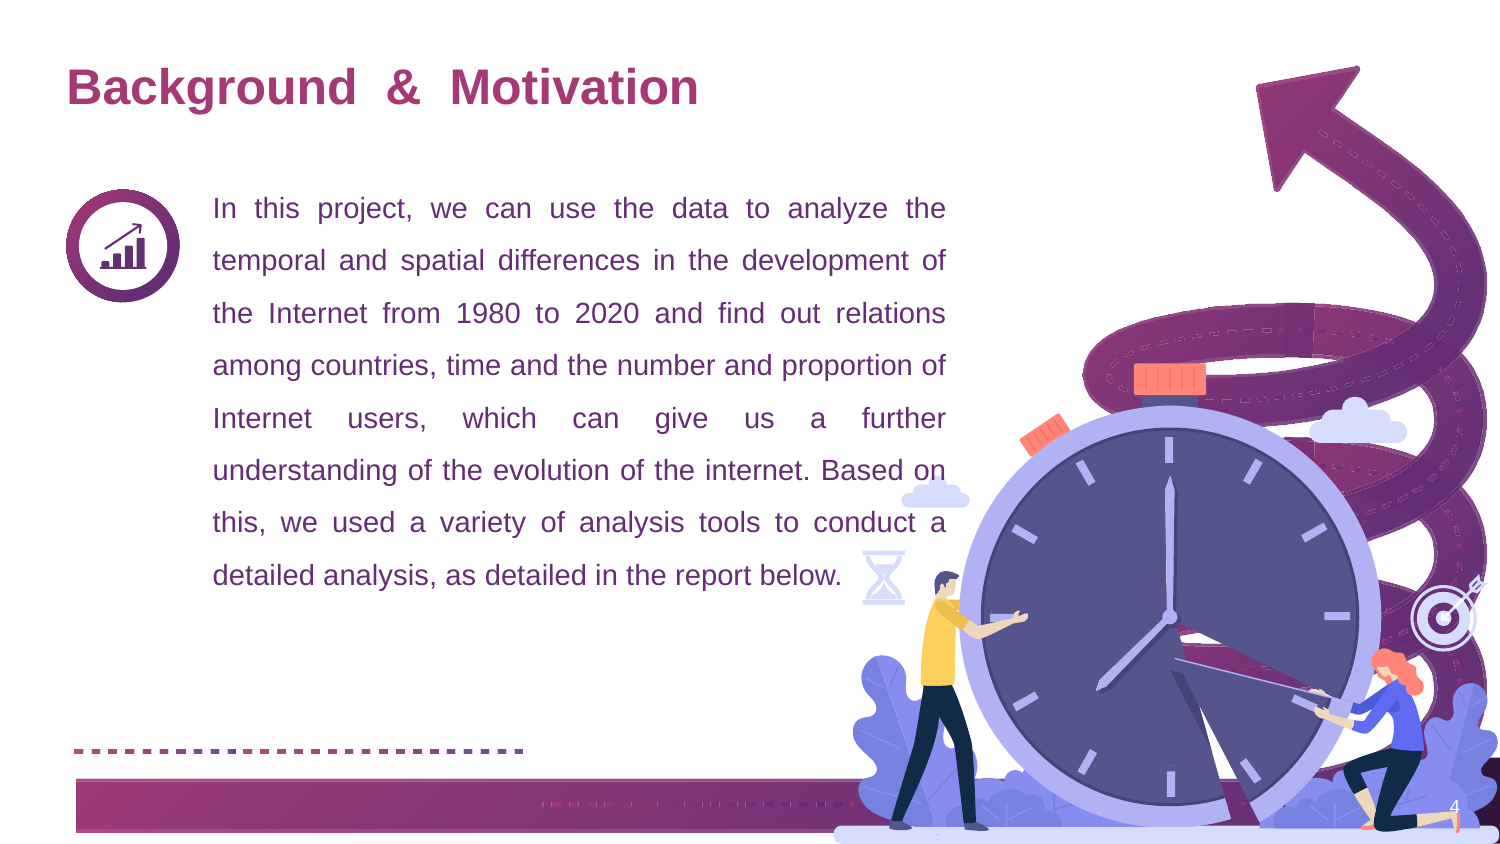

Background  &  Motivation

In this project, we can use the data to analyze the temporal and spatial differences in the development of the Internet from 1980 to 2020 and find out relations among countries, time and the number and proportion of Internet users, which can give us a further understanding of the evolution of the internet. Based on this, we used a variety of analysis tools to conduct a detailed analysis, as detailed in the report below.

4